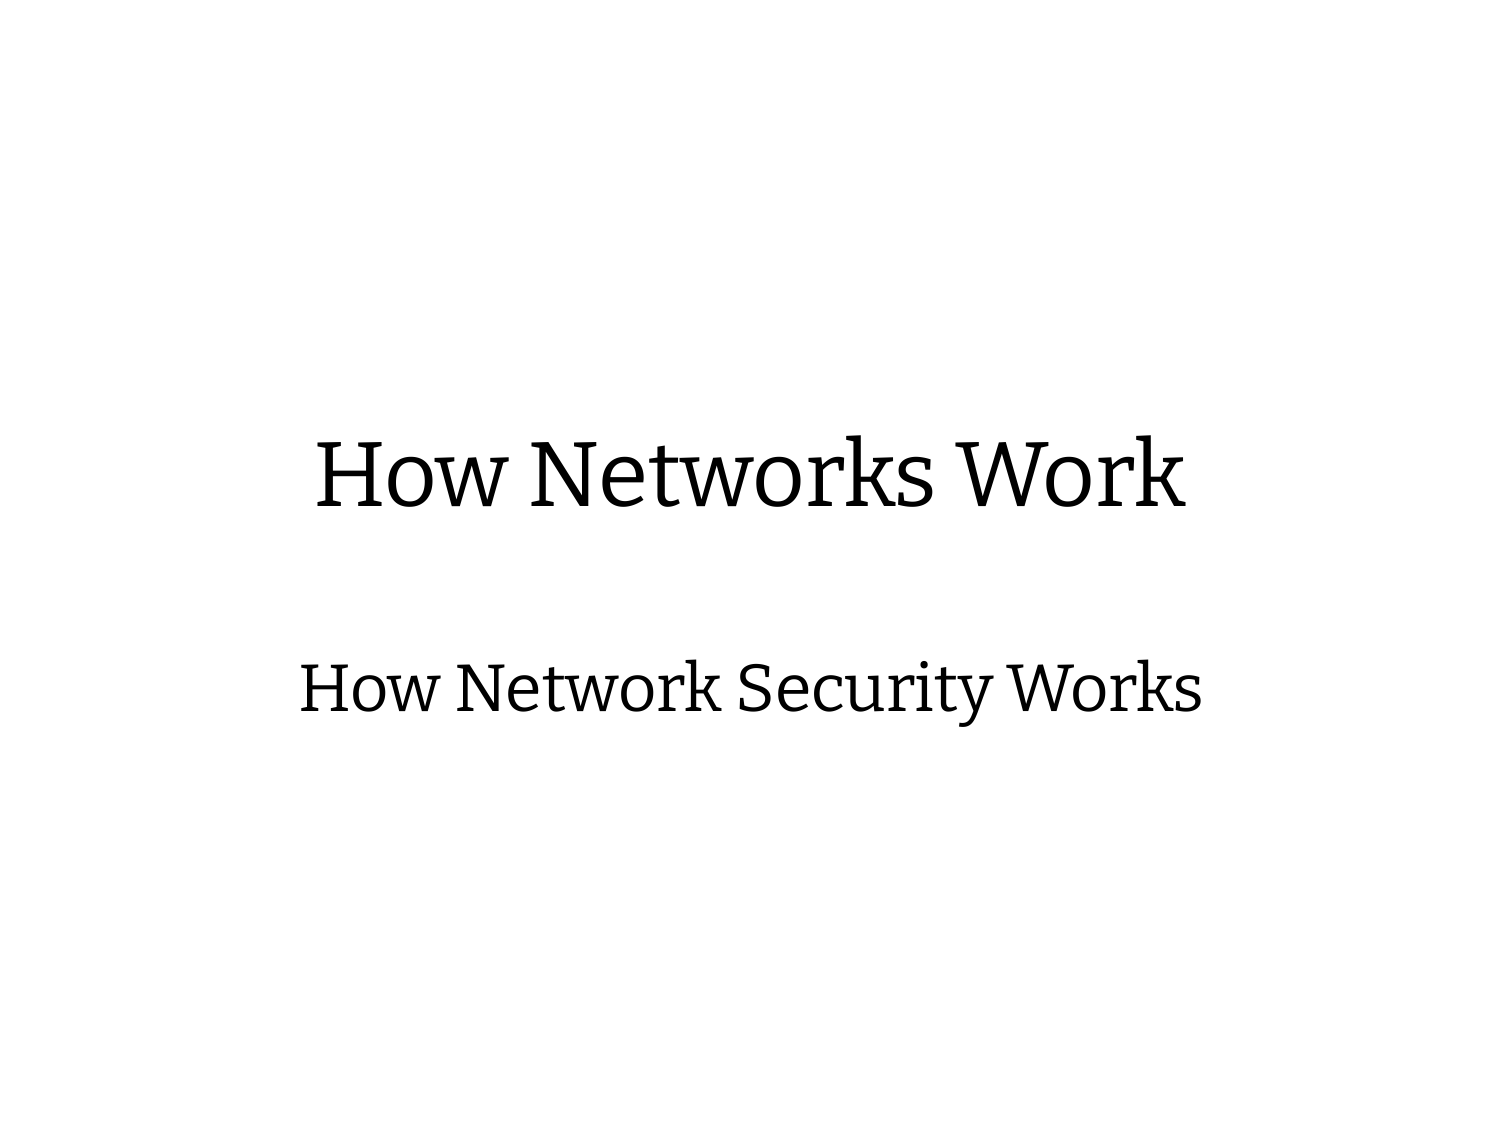

# How Networks Work
How Network Security Works